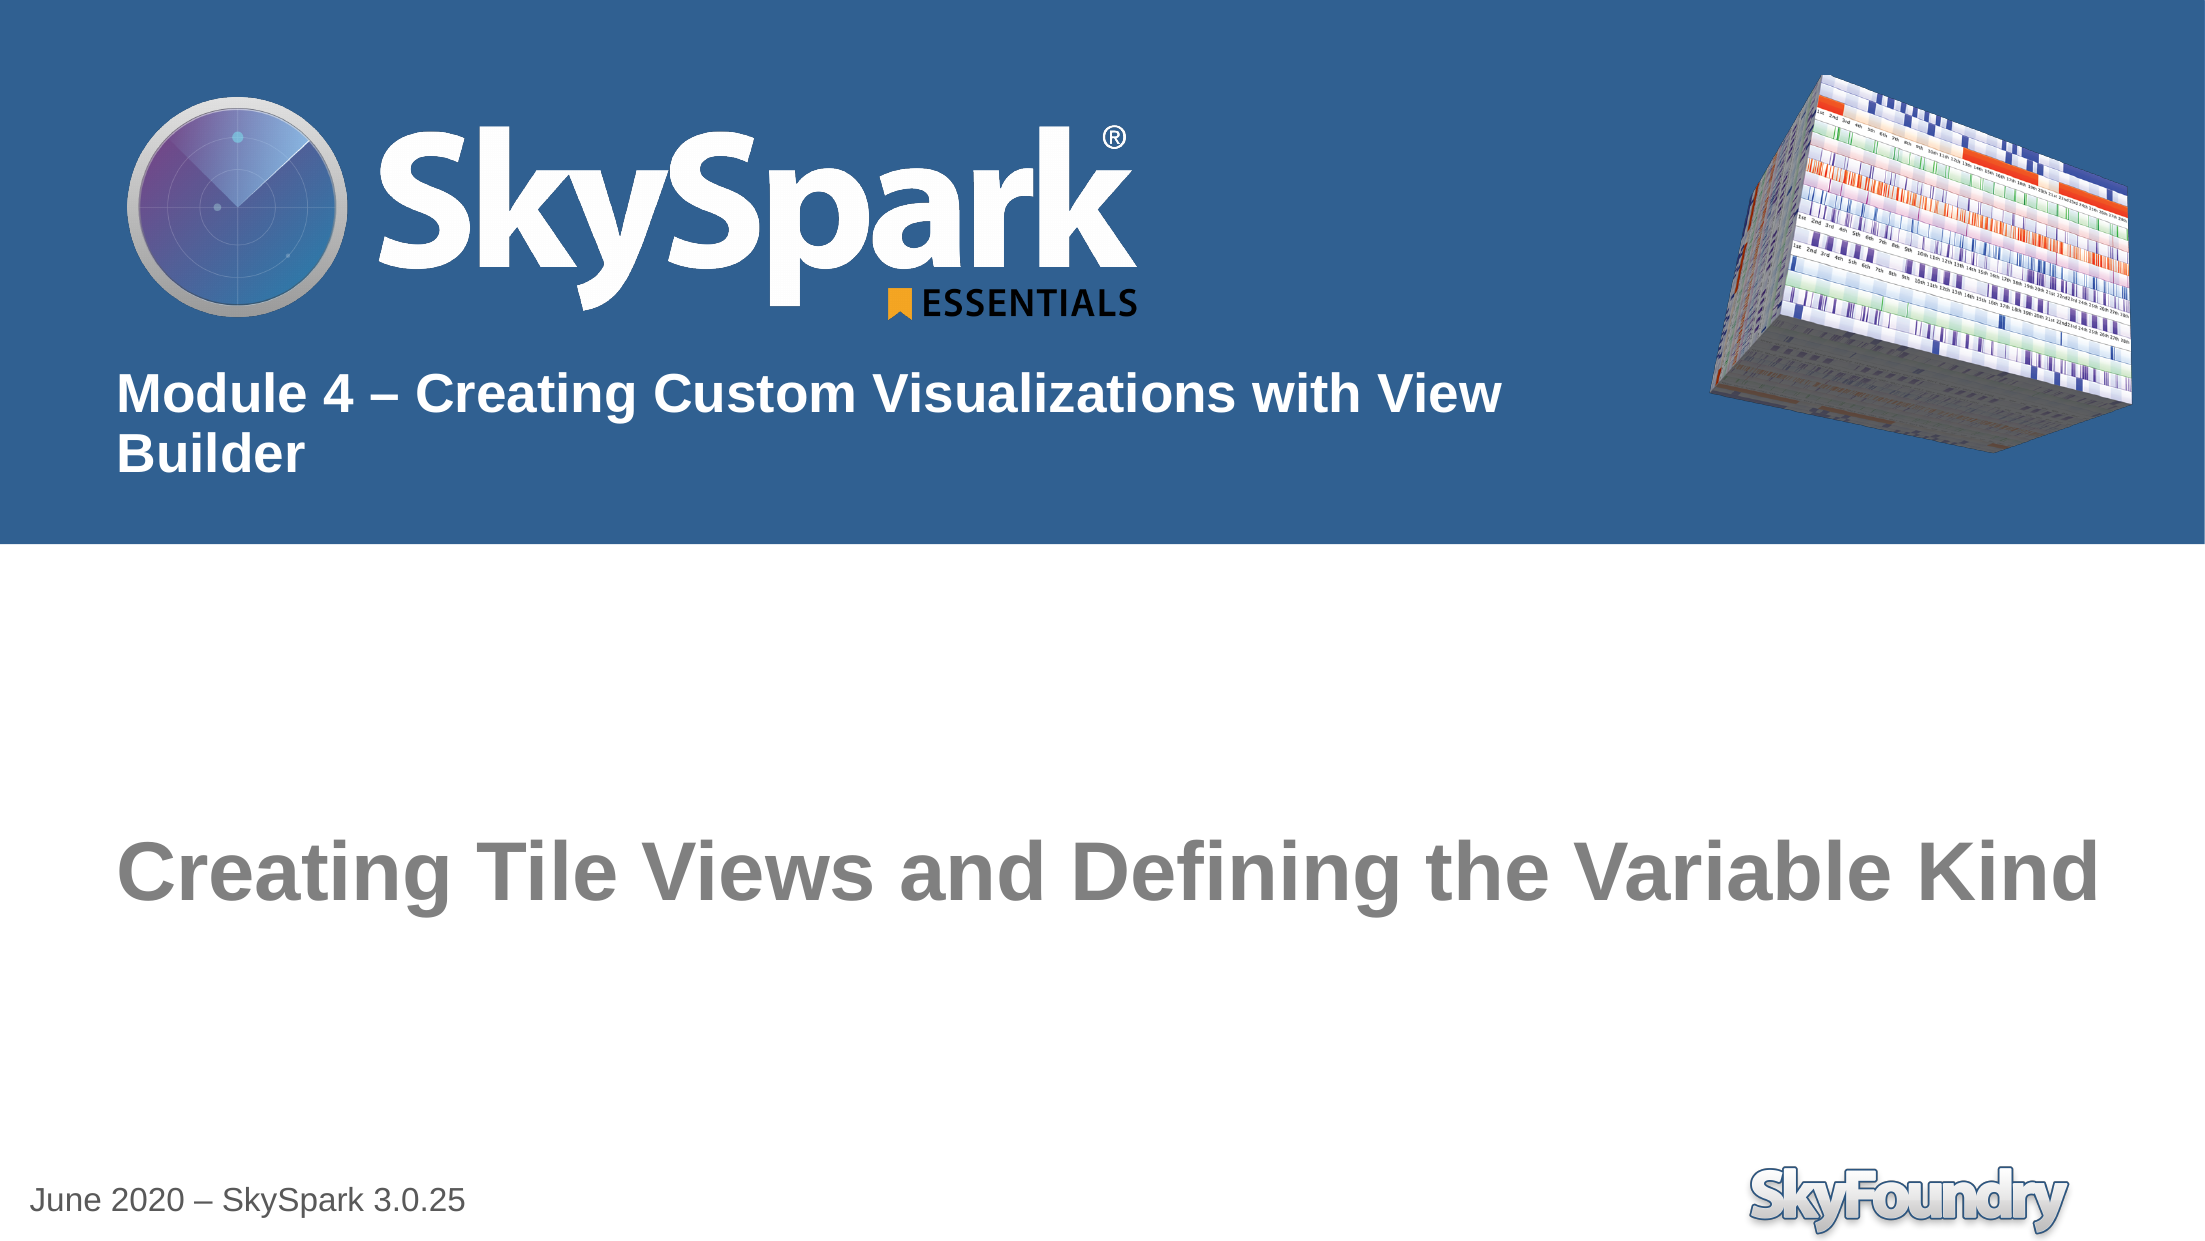

Creating Tile Views and Defining the Variable Kind